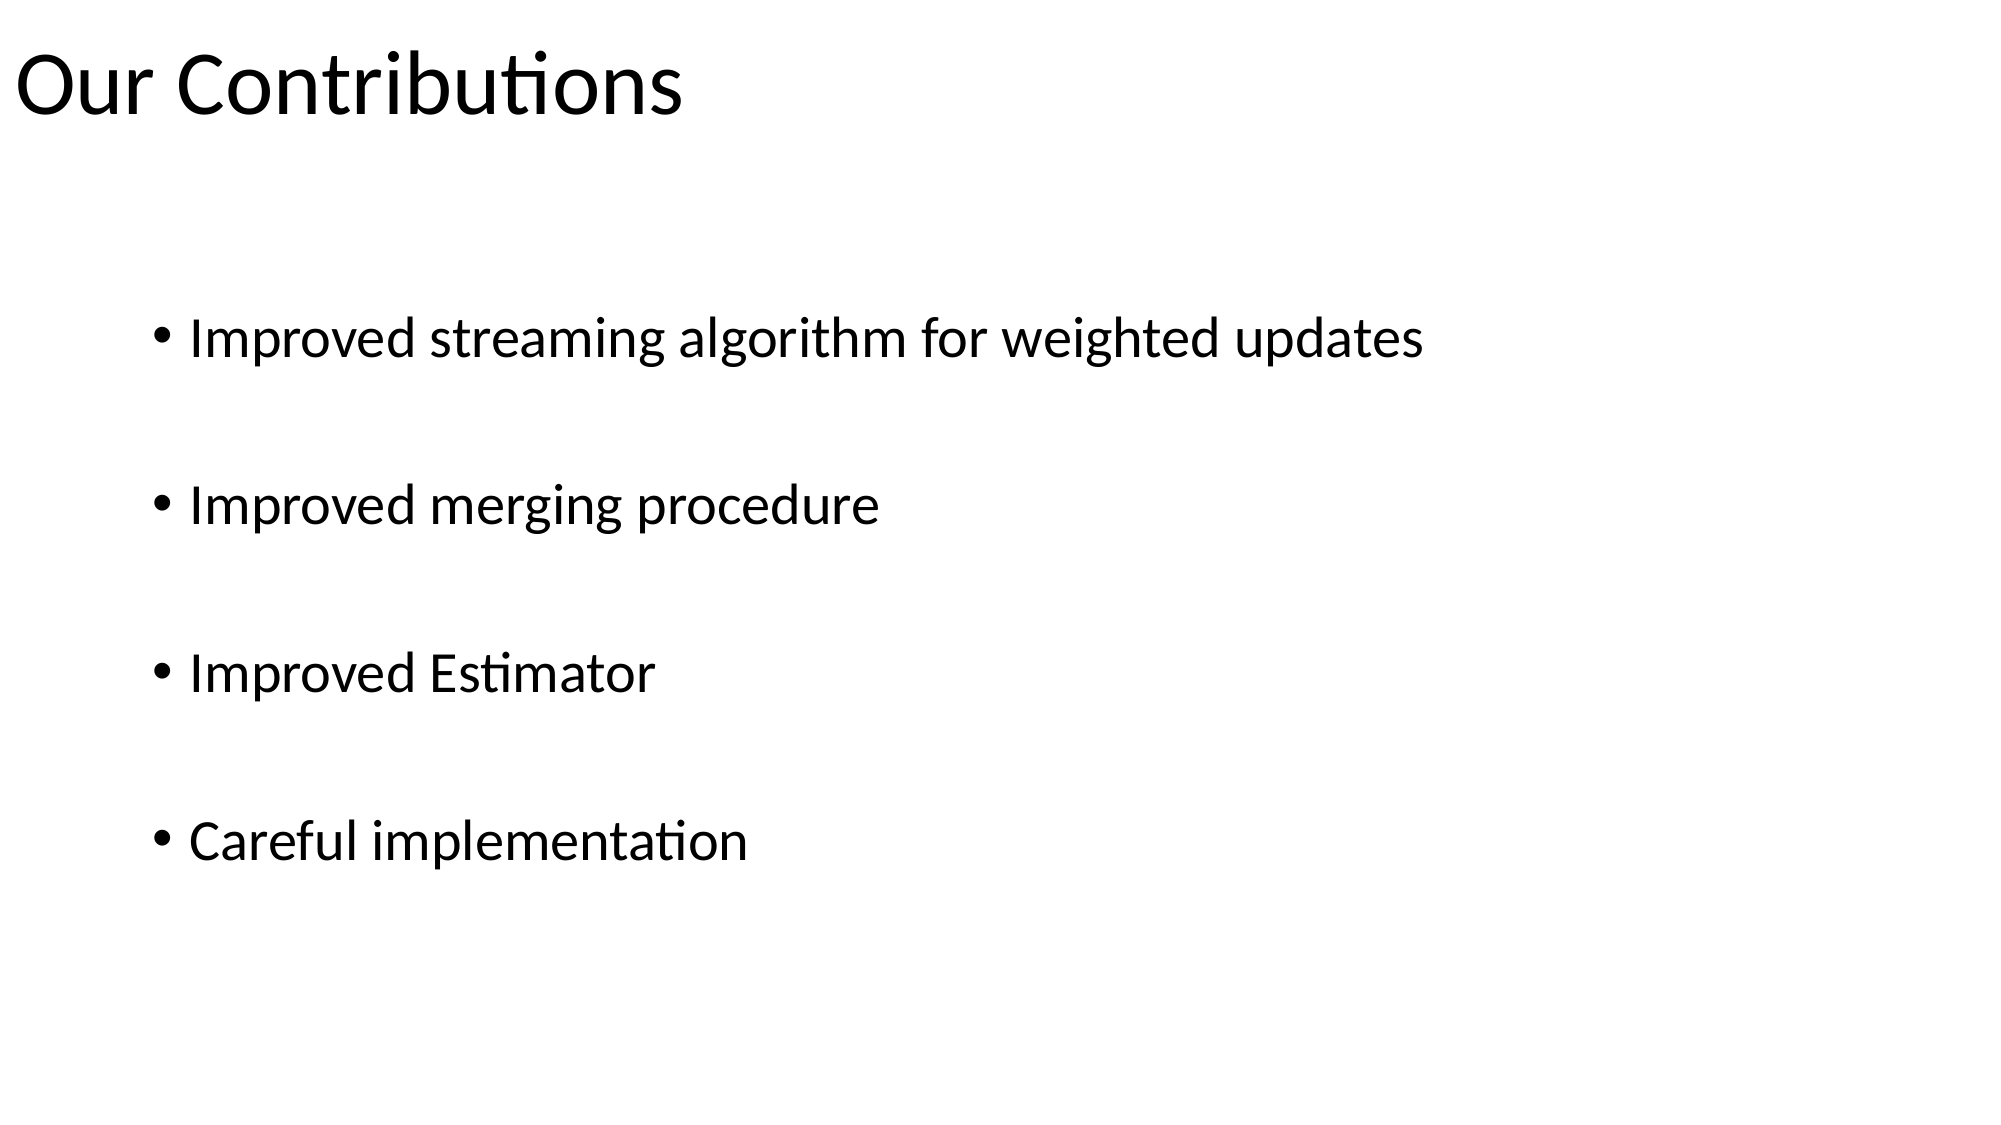

# Our Contributions
Improved streaming algorithm for weighted updates

Improved merging procedure

Improved Estimator

Careful implementation